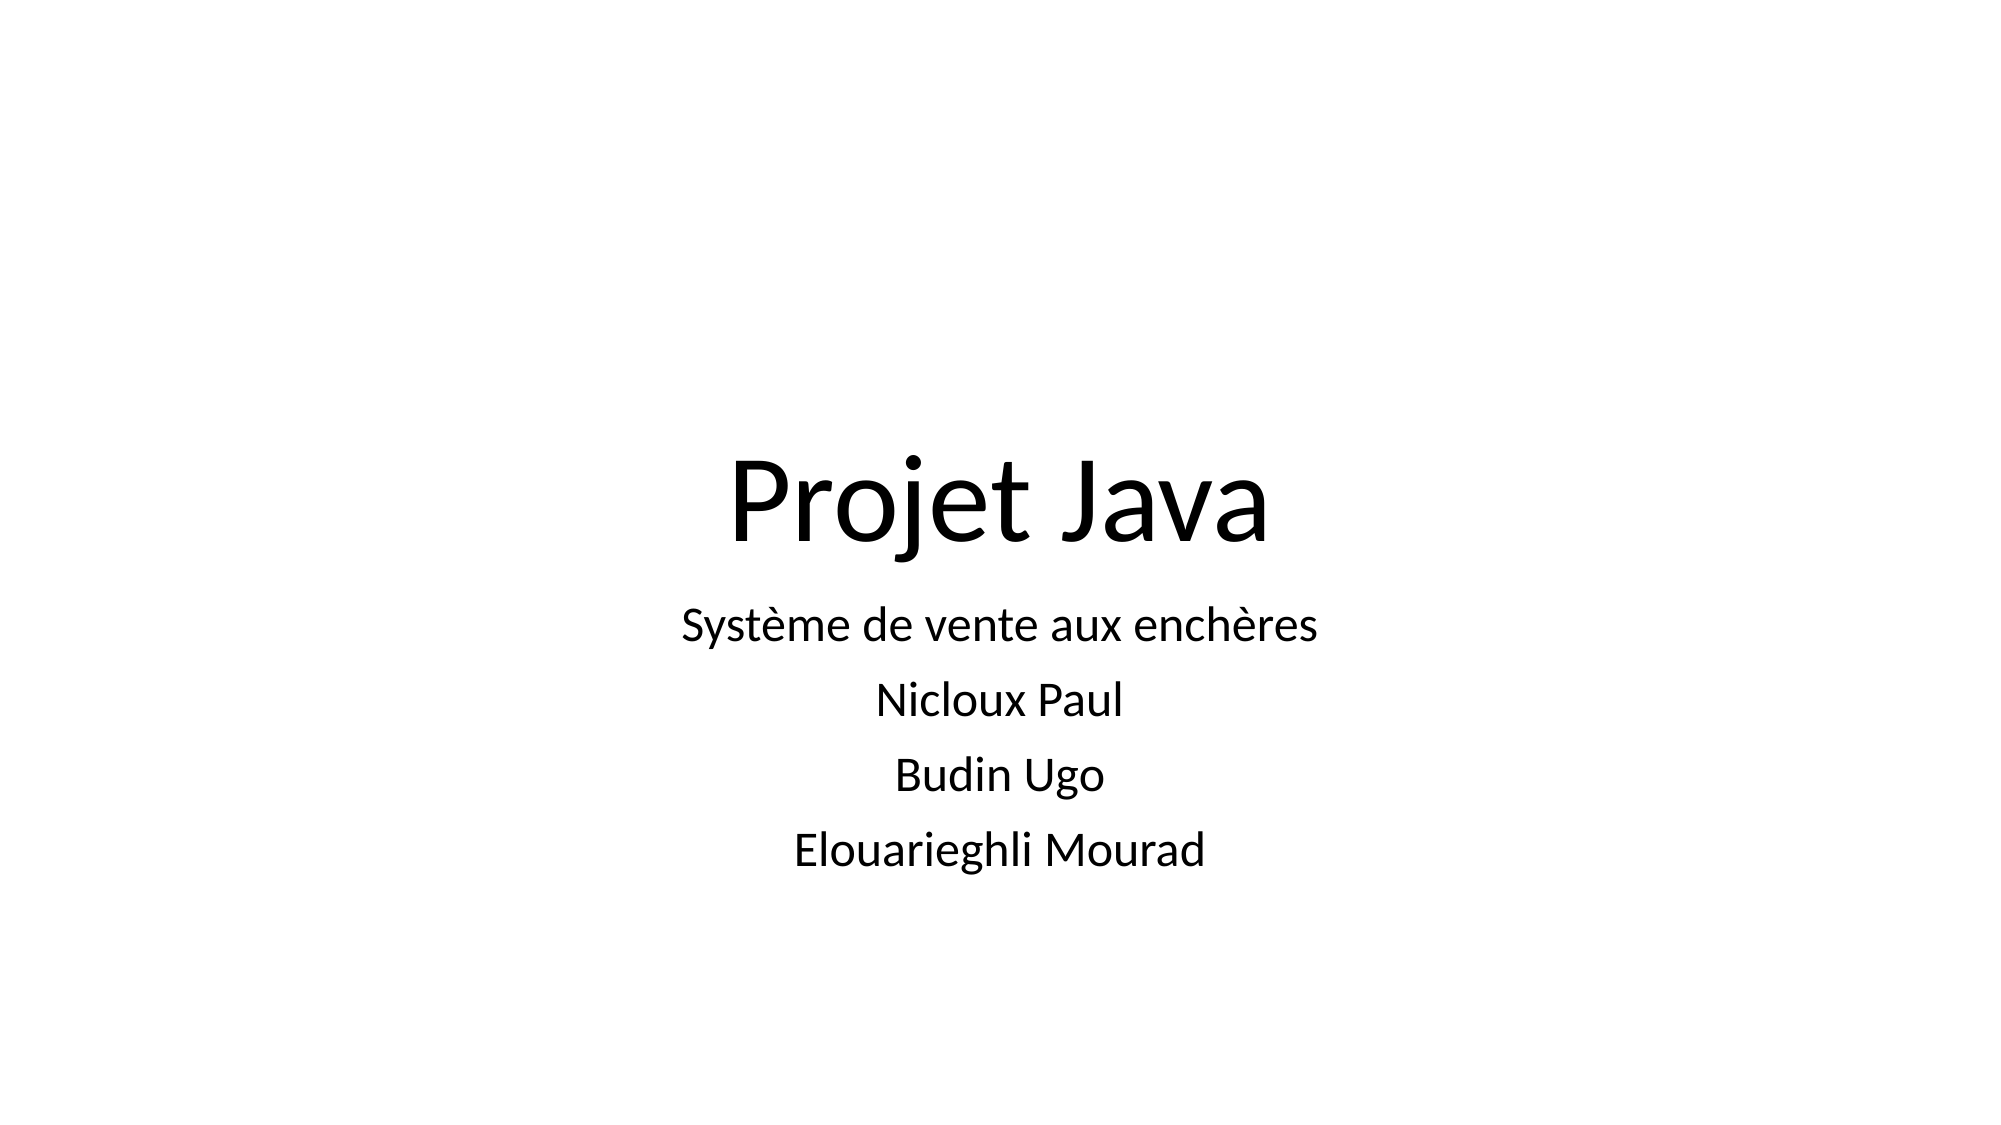

# Projet Java
Système de vente aux enchères
Nicloux Paul
Budin Ugo
Elouarieghli Mourad